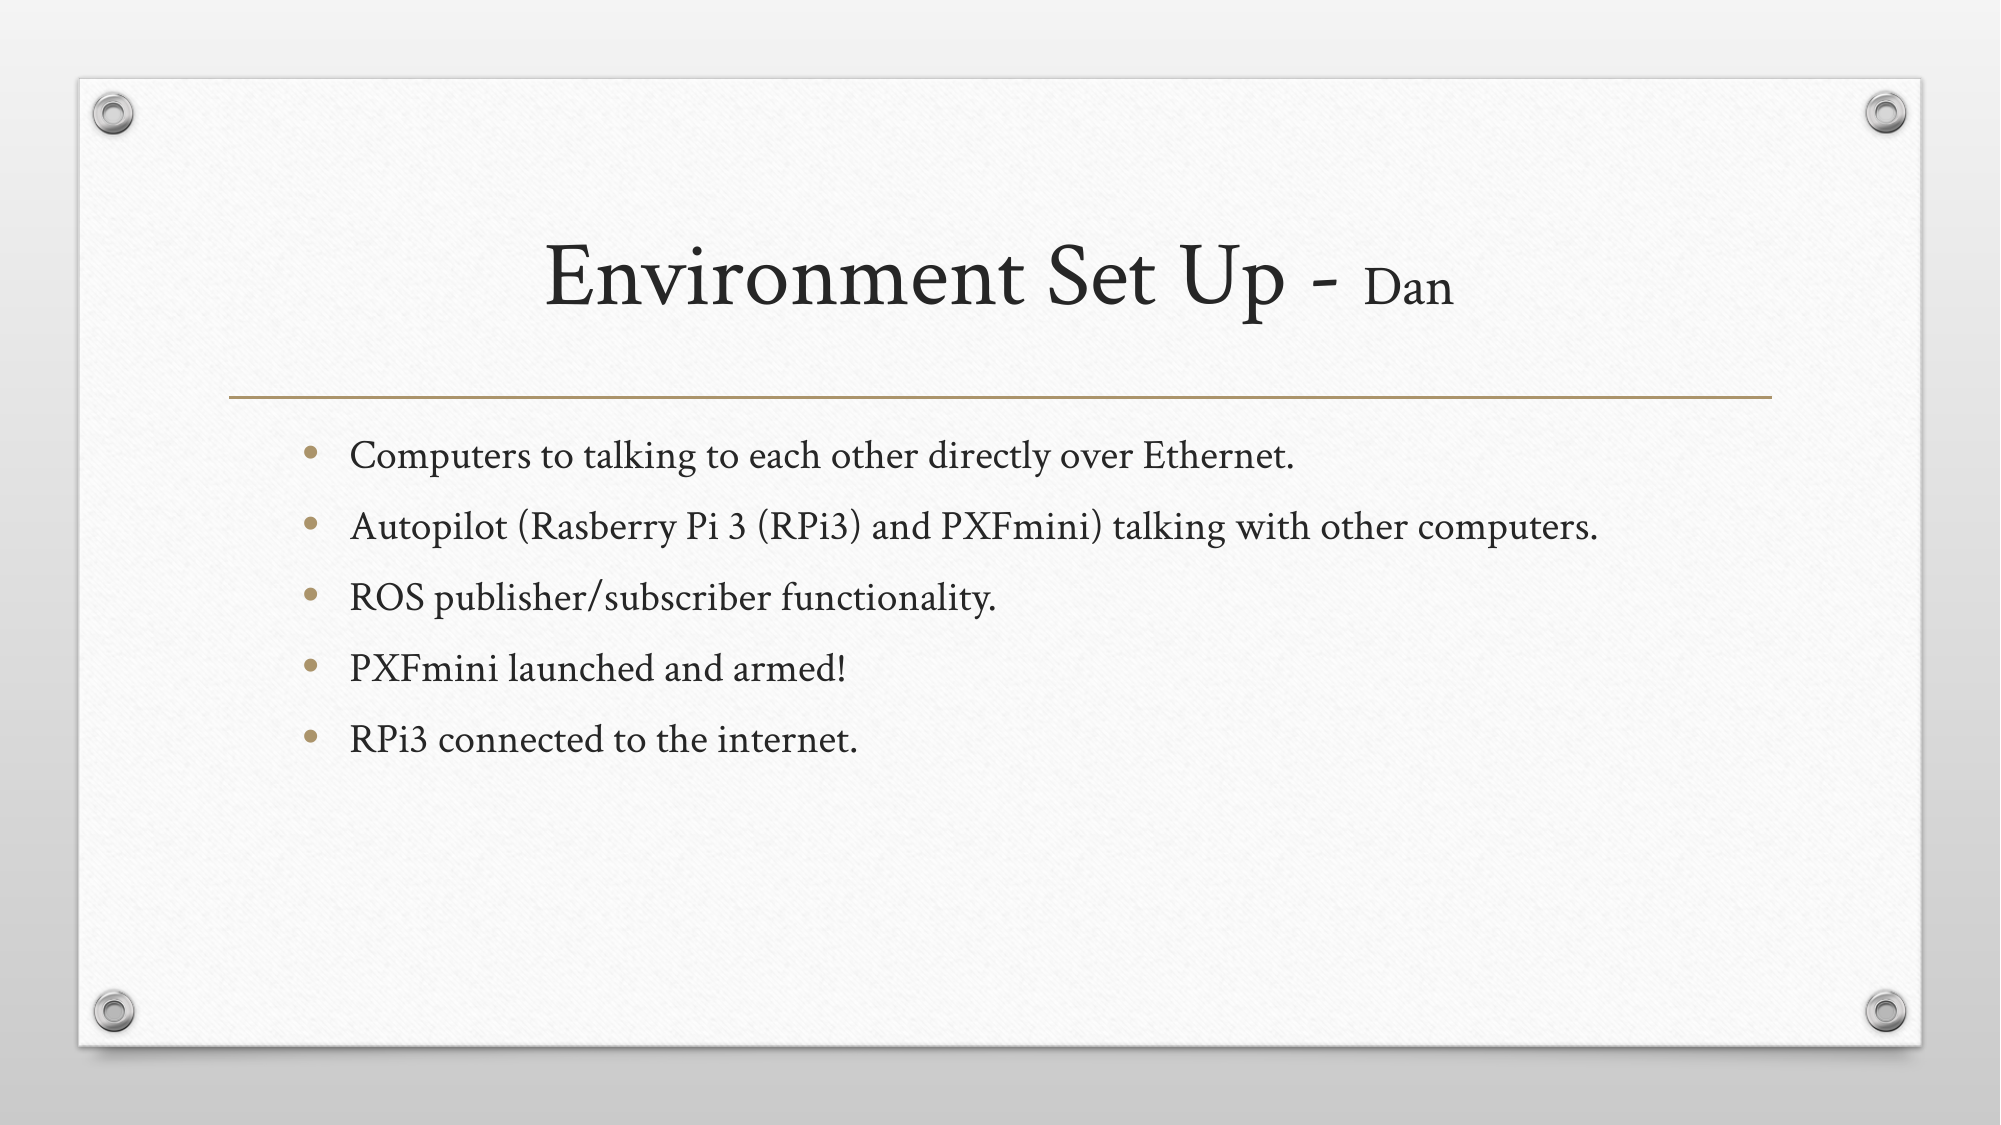

# Environment Set Up - Dan
Computers to talking to each other directly over Ethernet.
Autopilot (Rasberry Pi 3 (RPi3) and PXFmini) talking with other computers.
ROS publisher/subscriber functionality.
PXFmini launched and armed!
RPi3 connected to the internet.